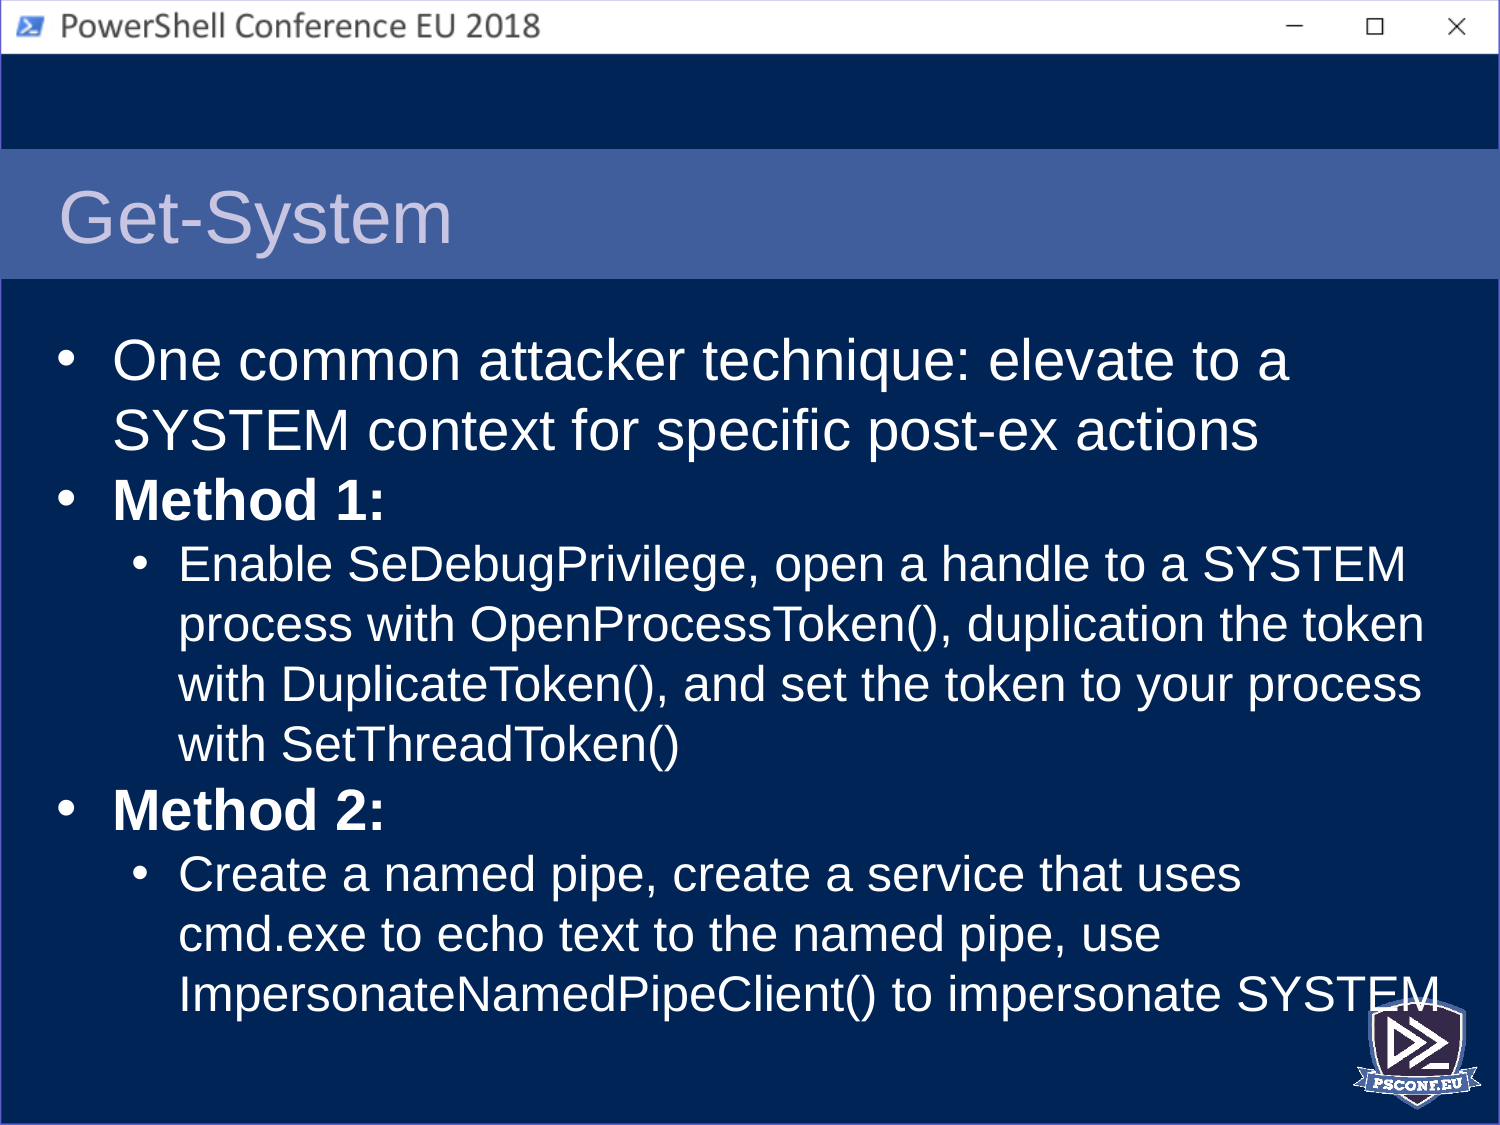

# Get-System
One common attacker technique: elevate to a SYSTEM context for specific post-ex actions
Method 1:
Enable SeDebugPrivilege, open a handle to a SYSTEM process with OpenProcessToken(), duplication the token with DuplicateToken(), and set the token to your process with SetThreadToken()
Method 2:
Create a named pipe, create a service that uses cmd.exe to echo text to the named pipe, use ImpersonateNamedPipeClient() to impersonate SYSTEM